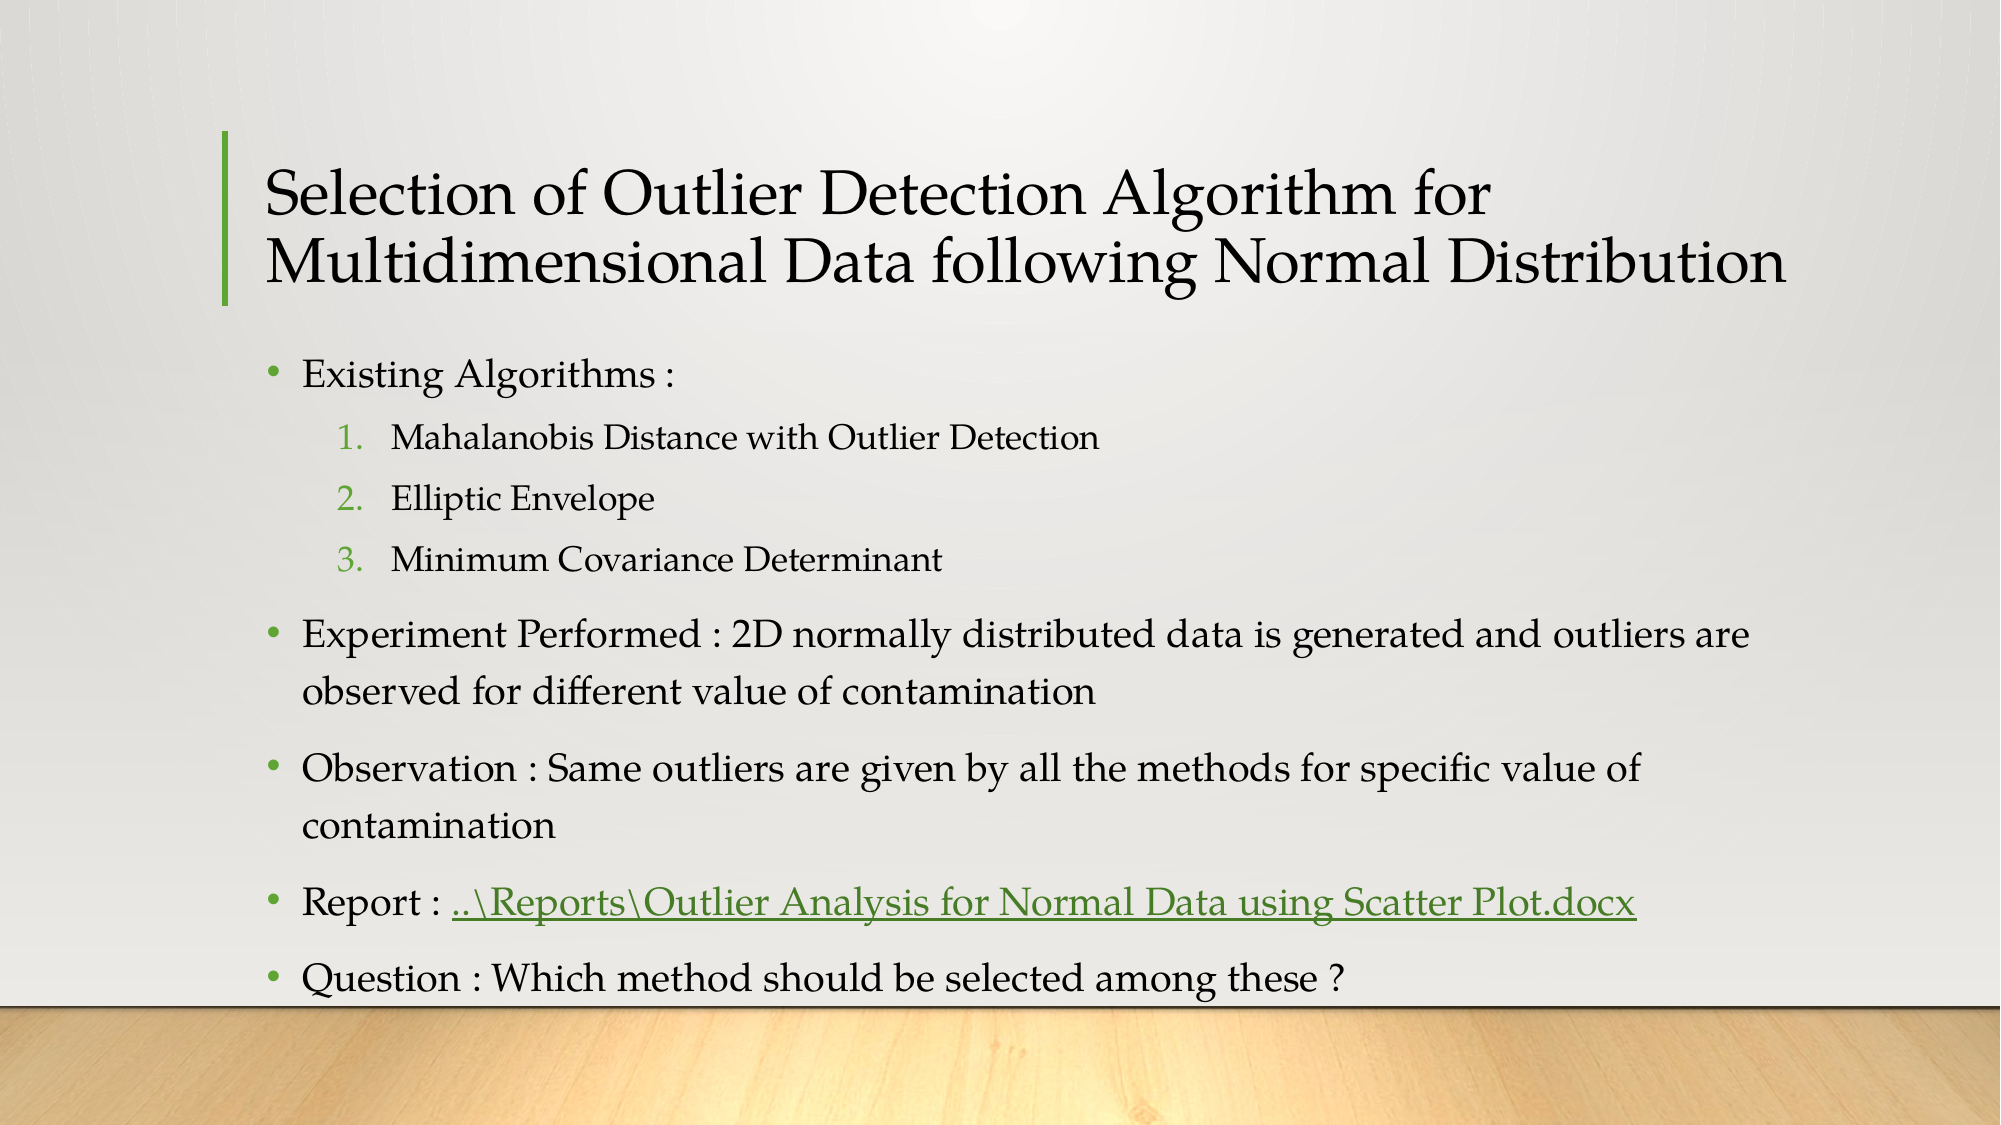

# Selection of Outlier Detection Algorithm for Multidimensional Data following Normal Distribution
Existing Algorithms :
Mahalanobis Distance with Outlier Detection
Elliptic Envelope
Minimum Covariance Determinant
Experiment Performed : 2D normally distributed data is generated and outliers are observed for different value of contamination
Observation : Same outliers are given by all the methods for specific value of contamination
Report : ..\Reports\Outlier Analysis for Normal Data using Scatter Plot.docx
Question : Which method should be selected among these ?